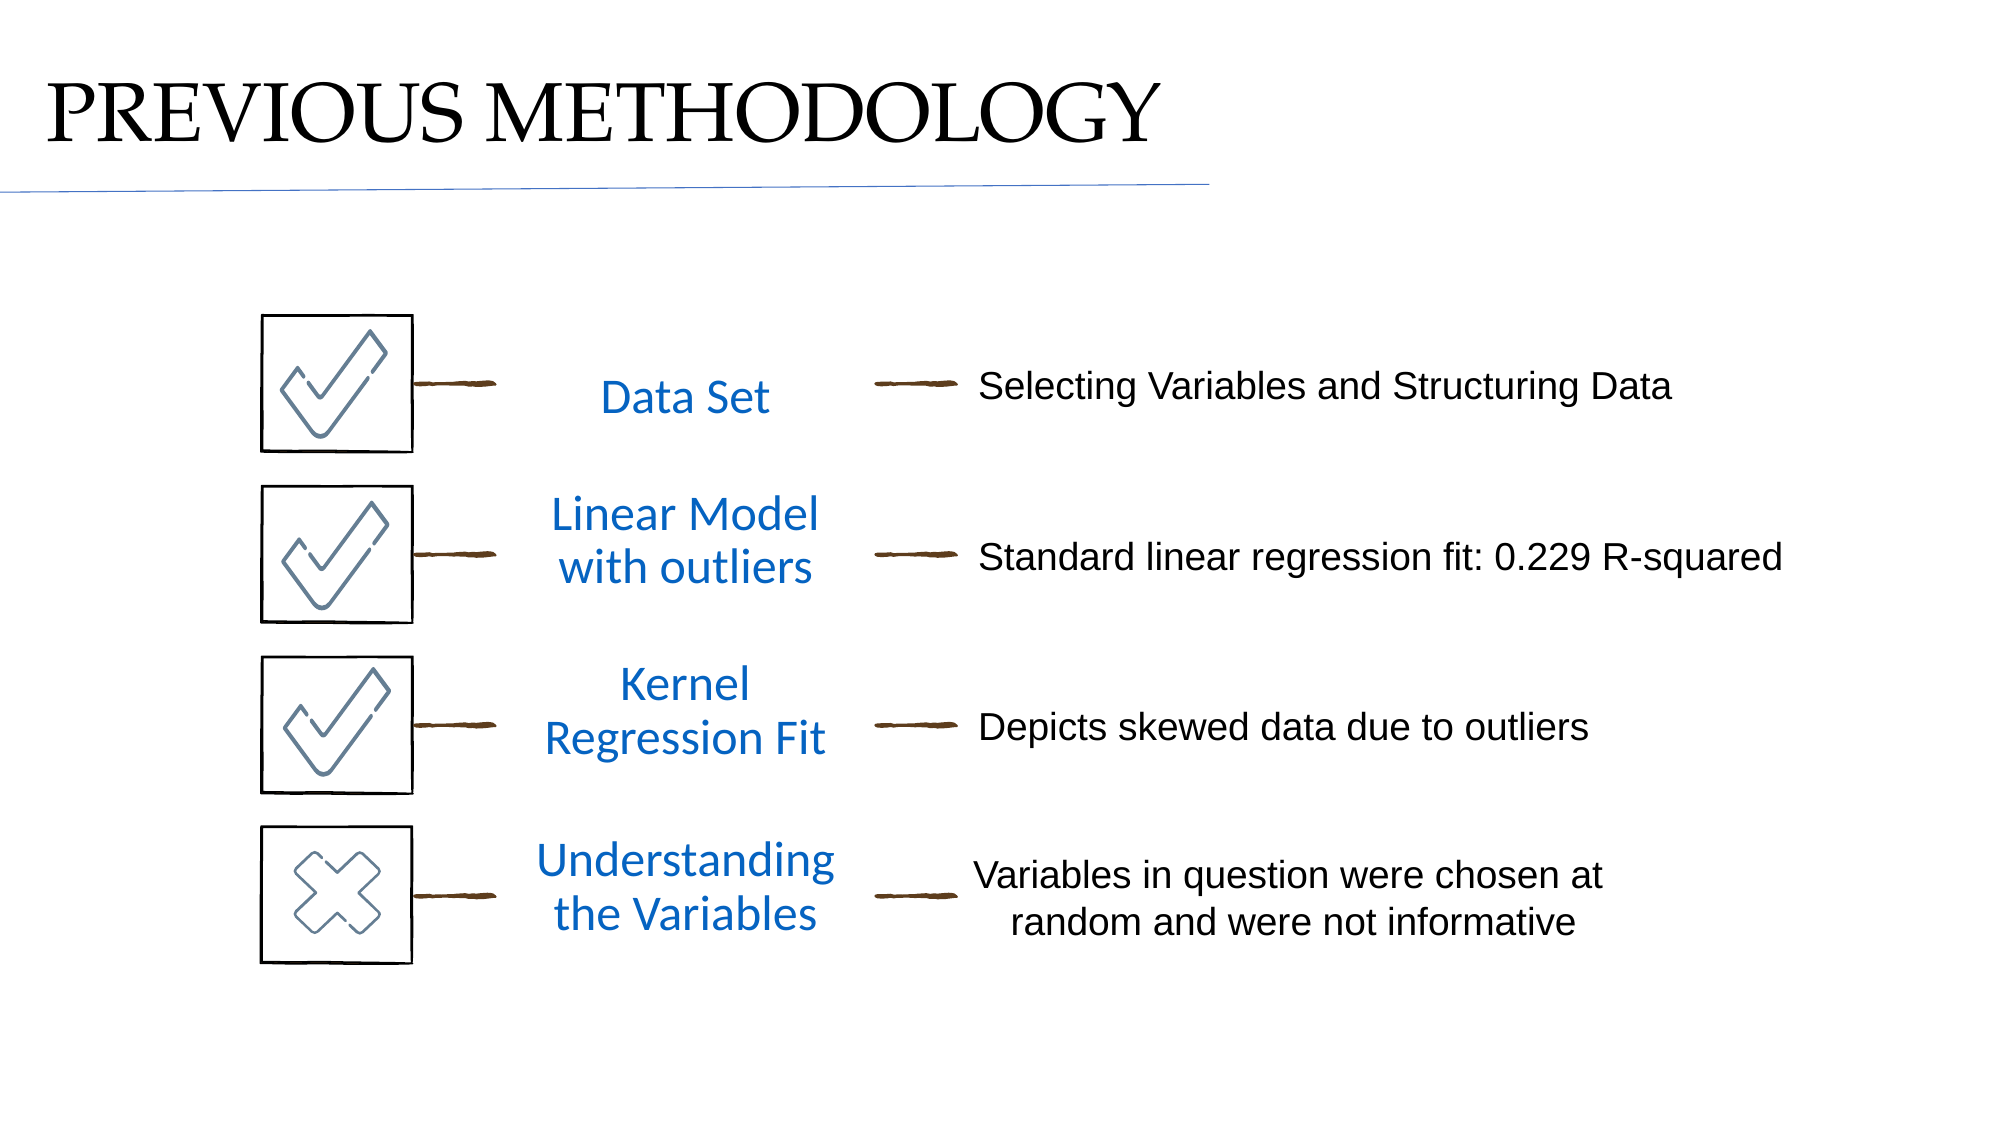

PREVIOUS METHODOLOGY

# Data Set
Selecting Variables and Structuring Data

Linear Model with outliers
Standard linear regression fit: 0.229 R-squared

Kernel Regression Fit
Depicts skewed data due to outliers

Understanding the Variables
Variables in question were chosen at random and were not informative